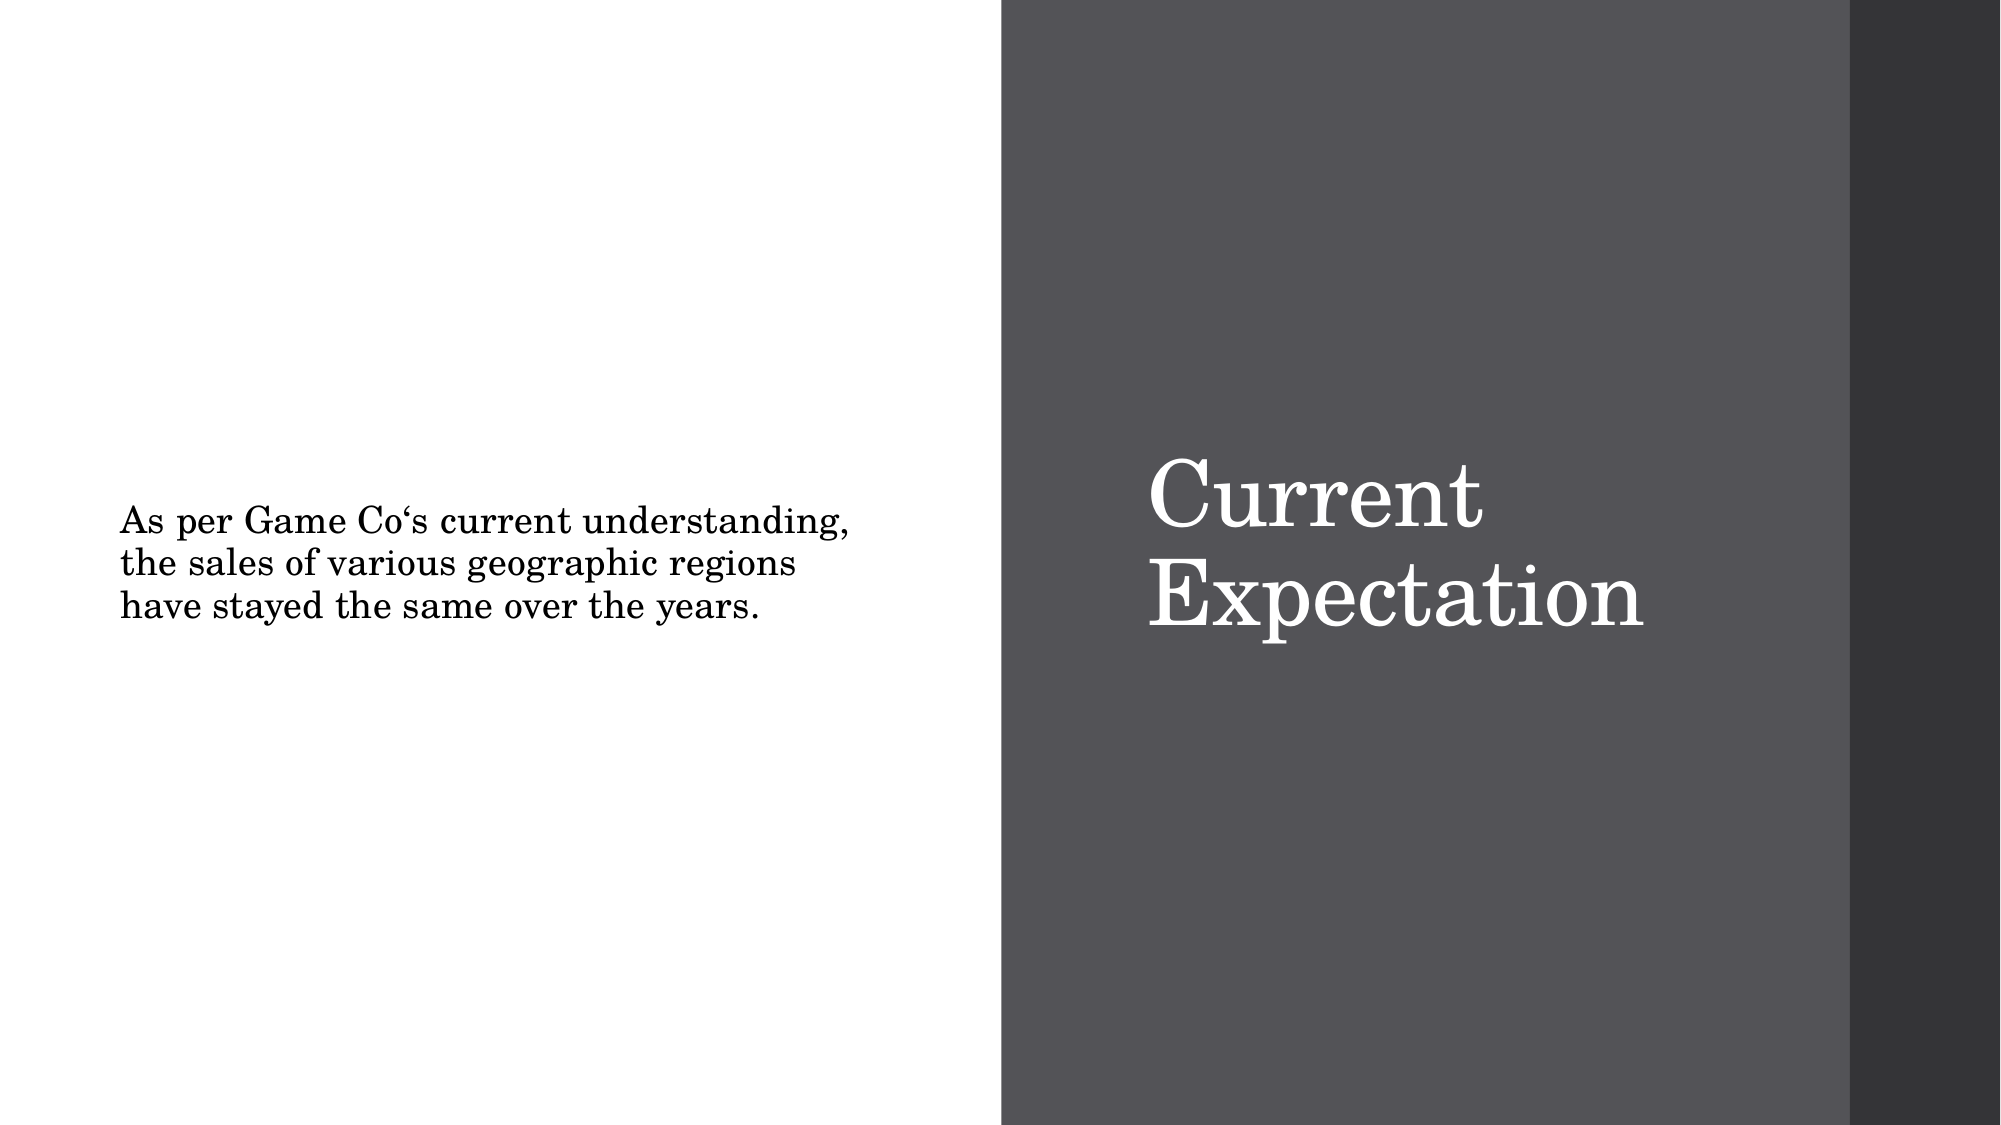

# Current Expectation
As per Game Co‘s current understanding, the sales of various geographic regions have stayed the same over the years.